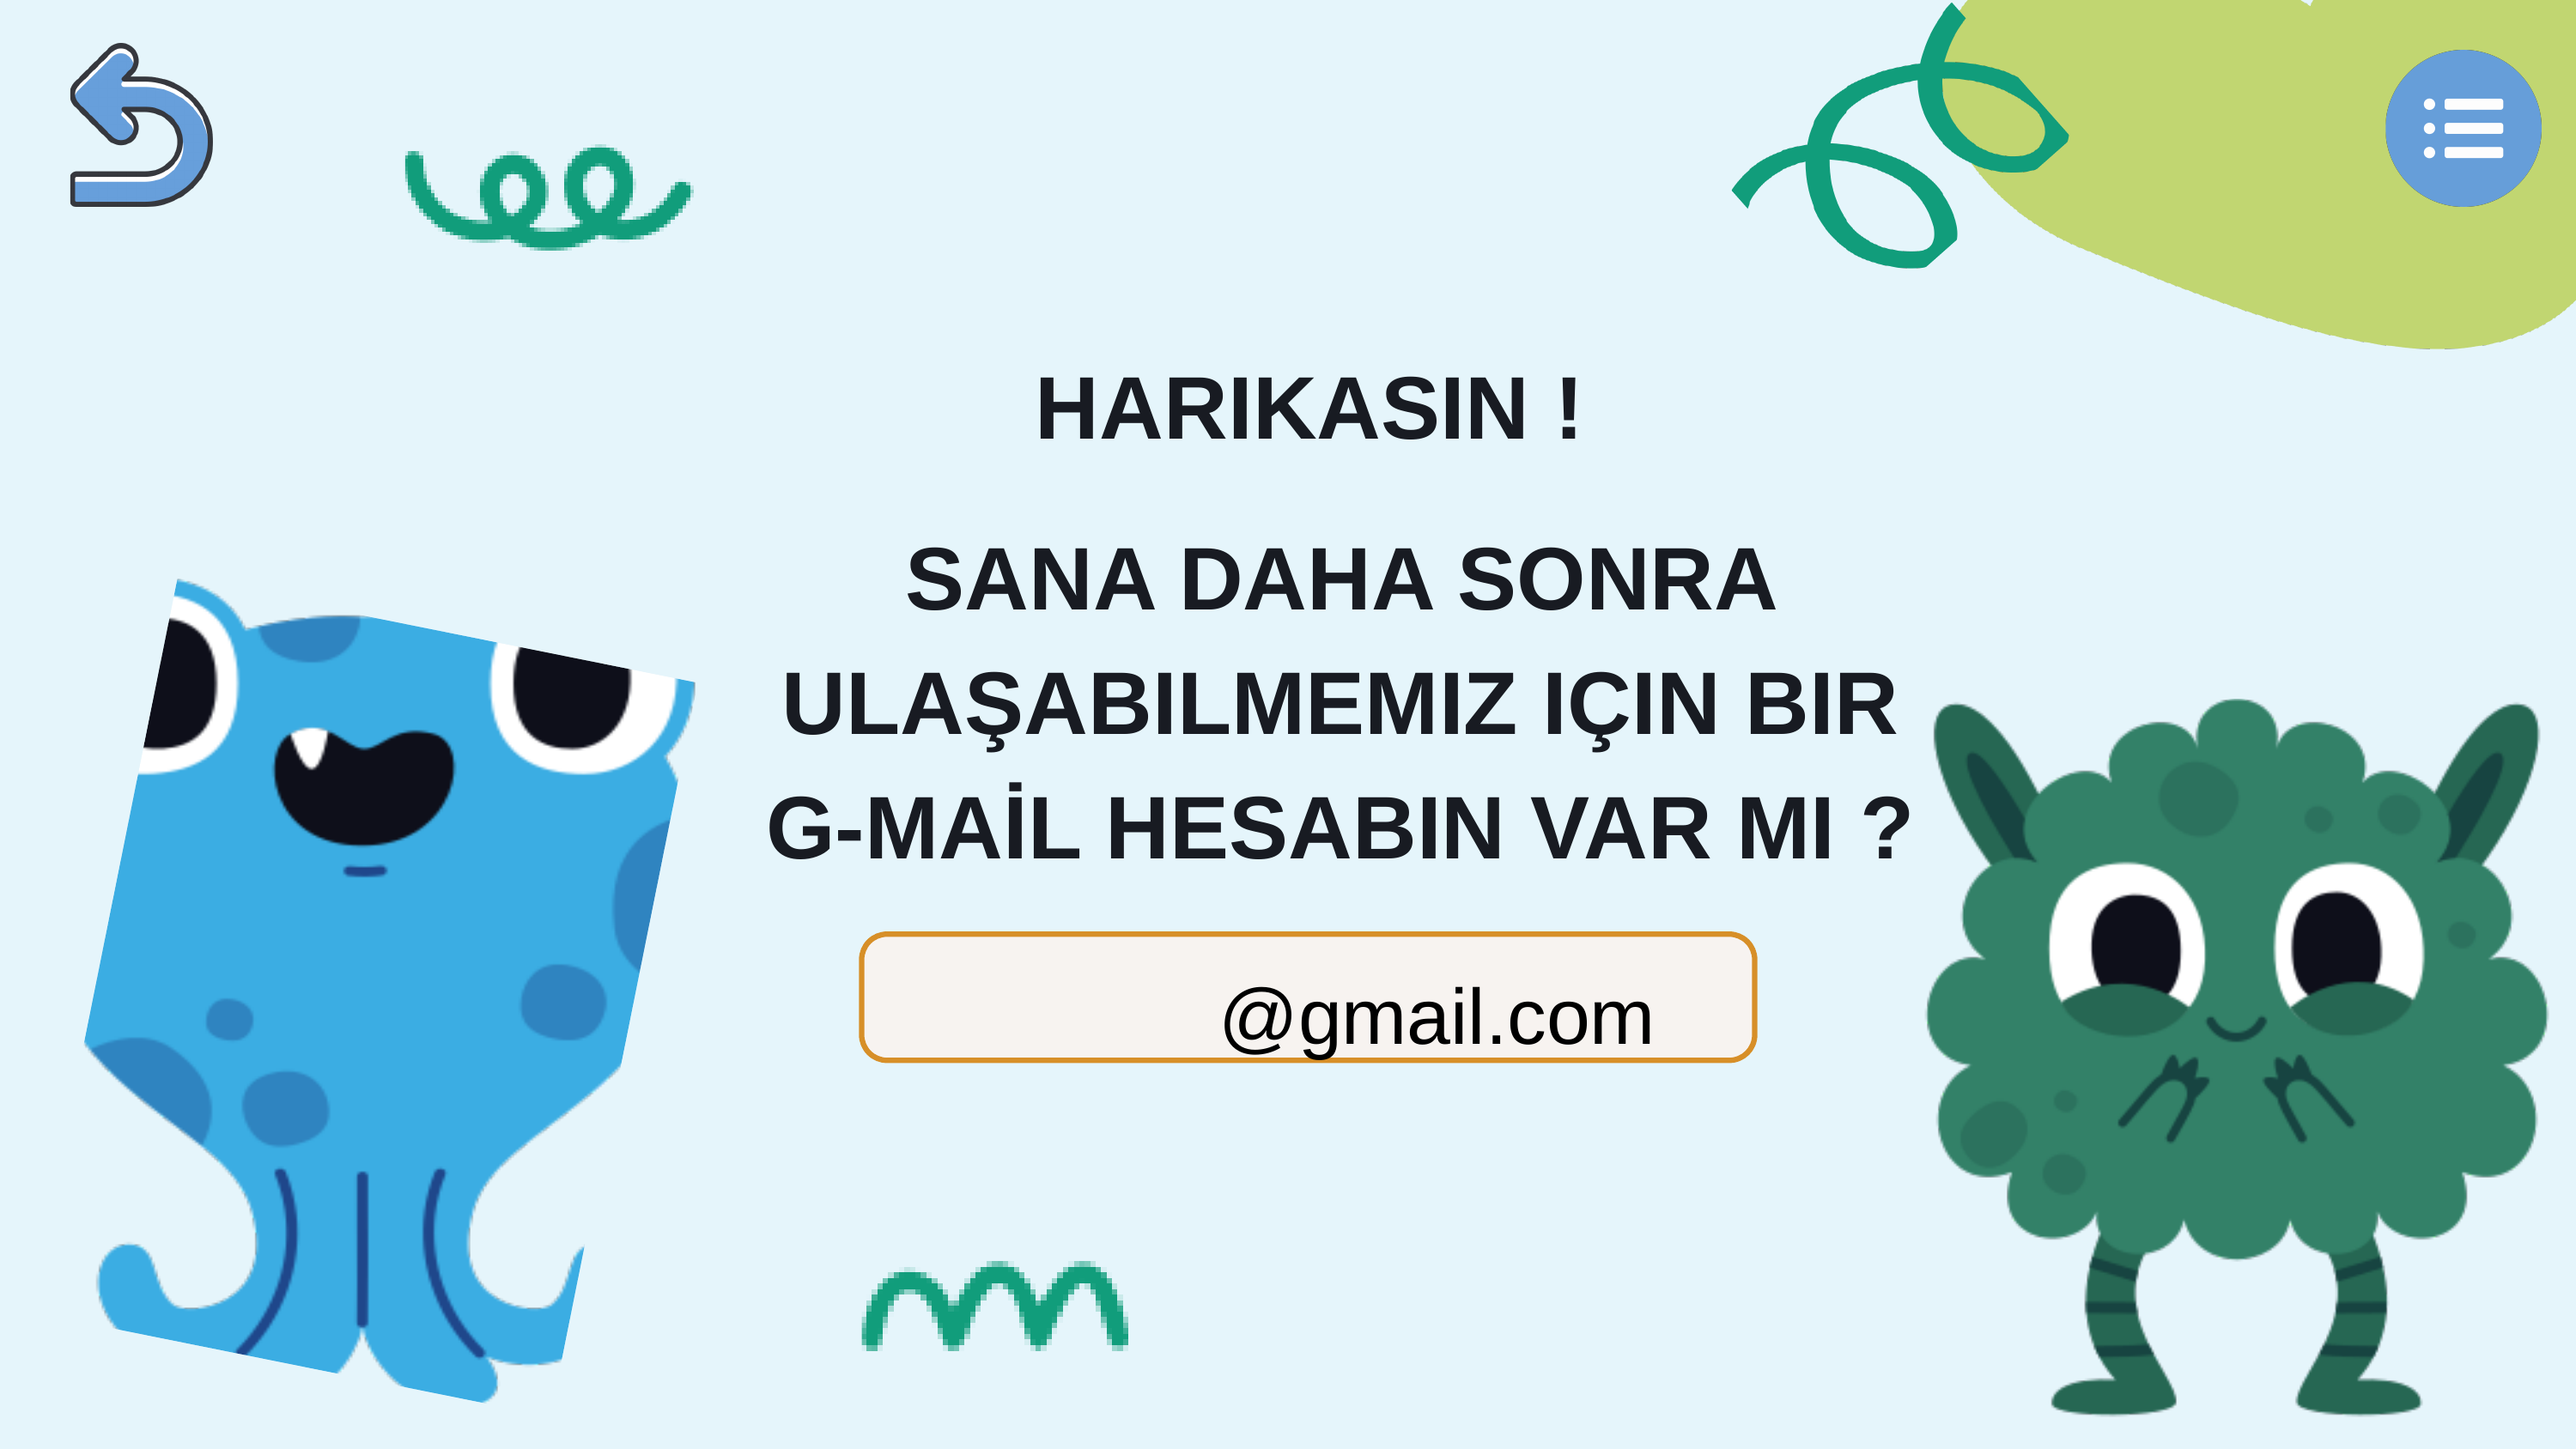

HARIKASIN !
SANA DAHA SONRA ULAŞABILMEMIZ IÇIN BIR G-MAİL HESABIN VAR MI ?

@gmail.com